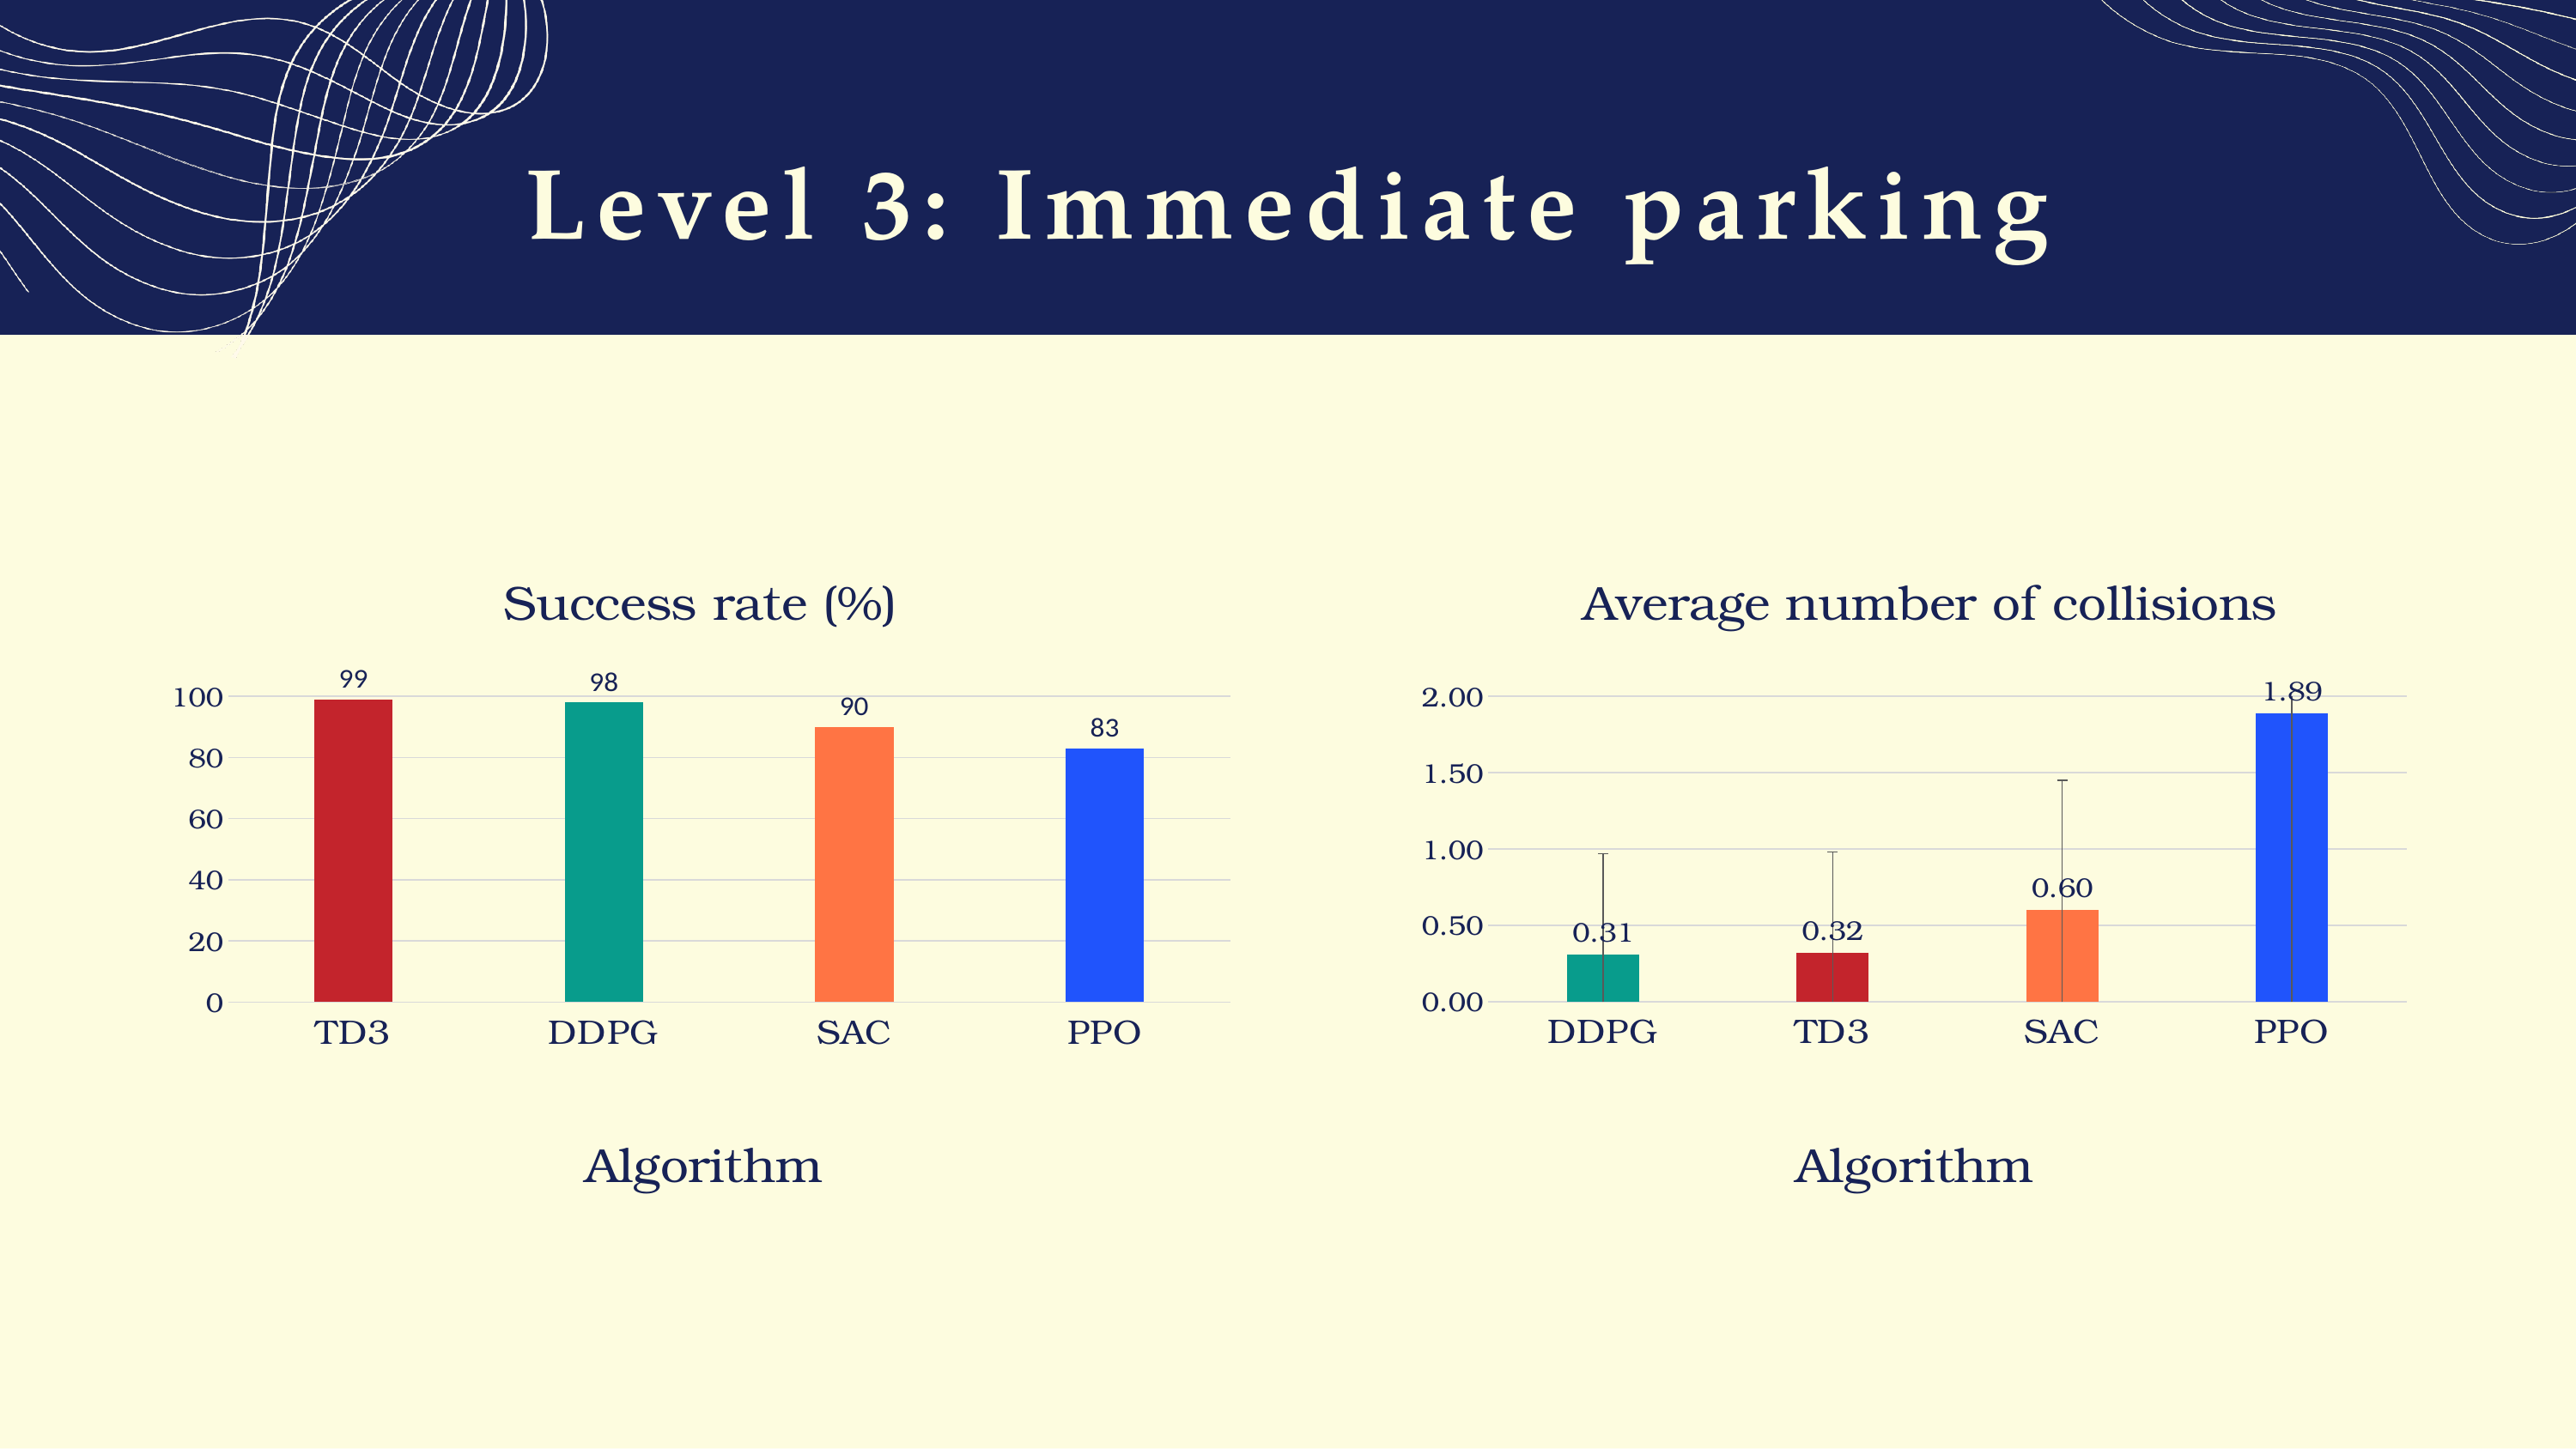

Level 3: Immediate parking

### Chart:

| Category | Average number of collisions |
|---|---|
| DDPG | 0.31 |
| TD3 | 0.32 |
| SAC | 0.6 |
| PPO | 1.89 |

### Chart:

| Category | Success rate (%) |
|---|---|
| TD3 | 99.0 |
| DDPG | 98.0 |
| SAC | 90.0 |
| PPO | 83.0 |